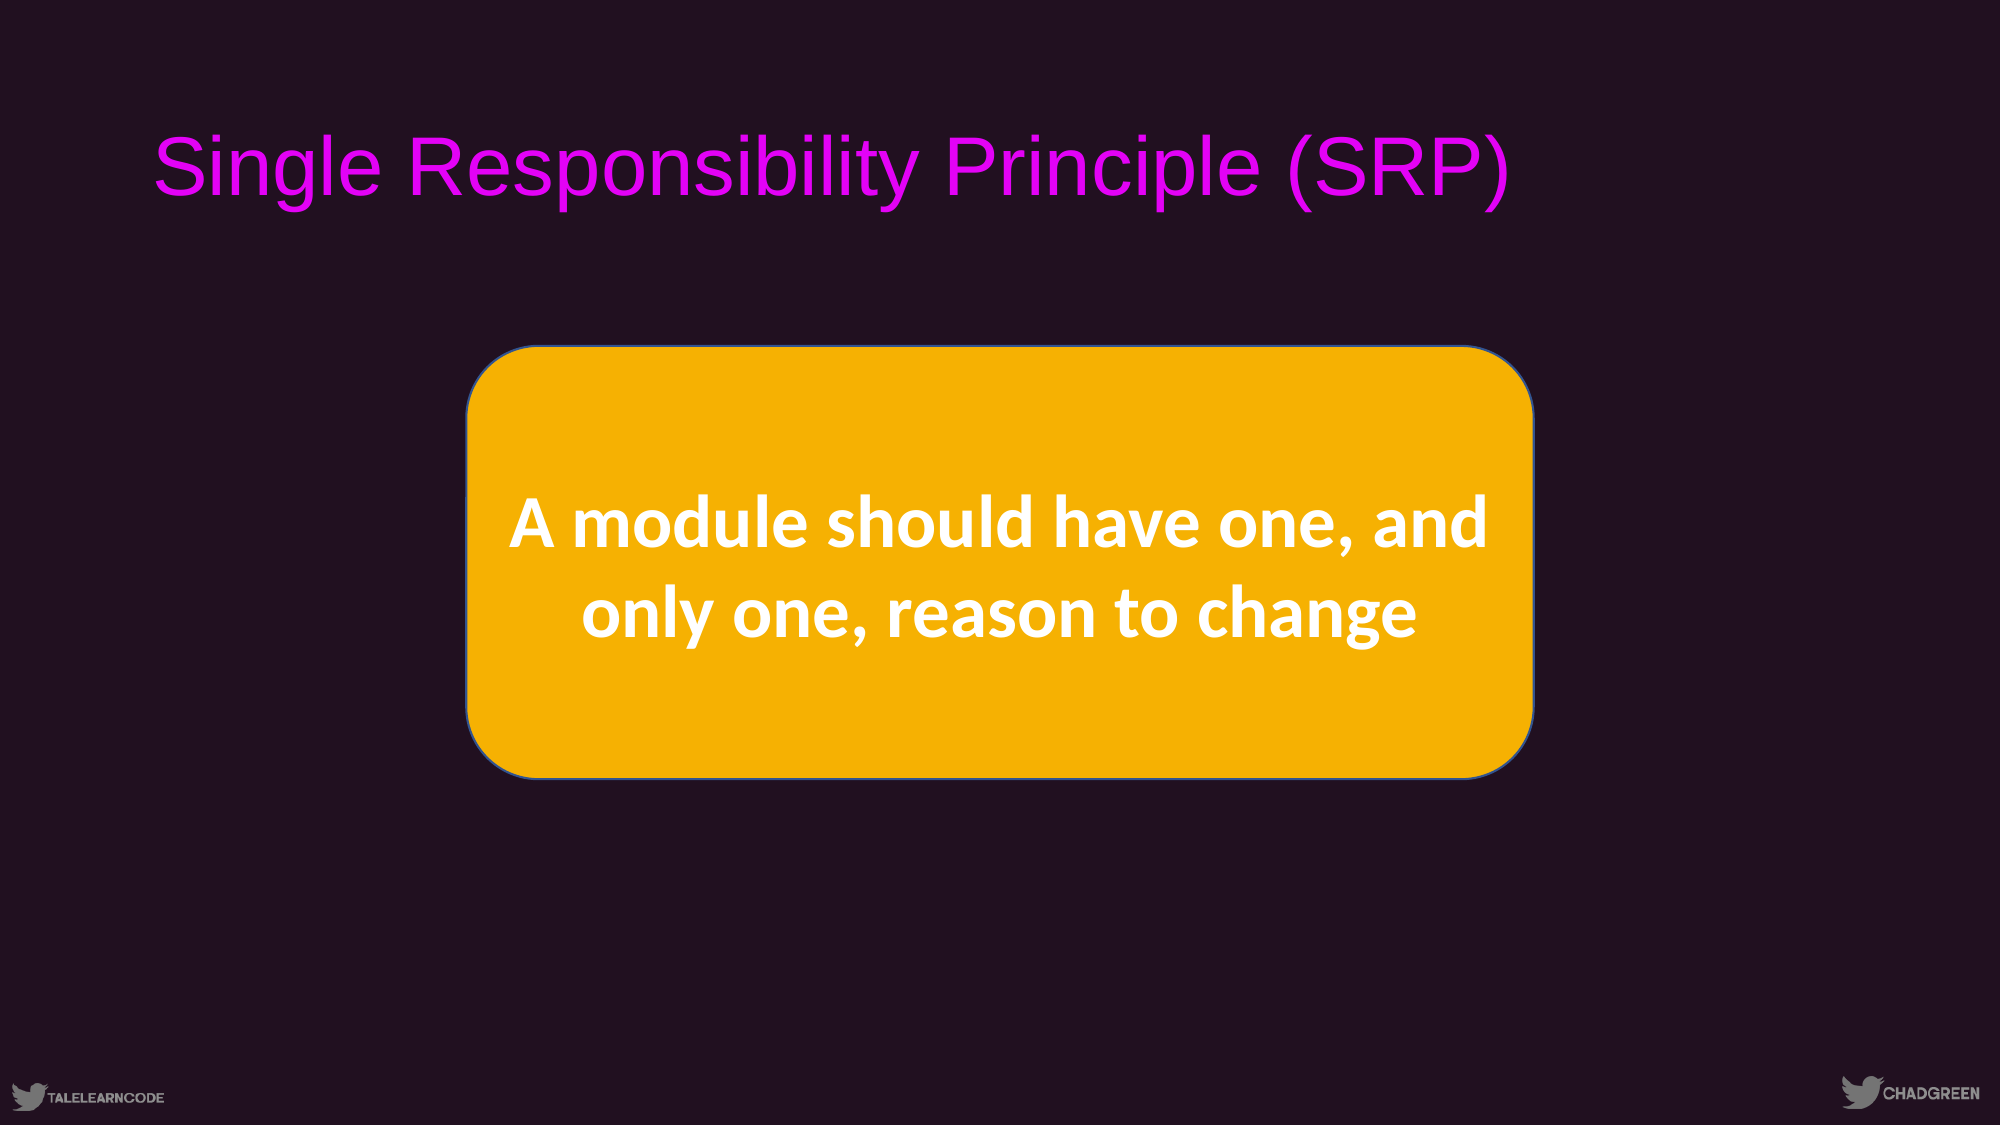

# Single Responsibility Principle (SRP)
A module should have one, and only one, reason to change